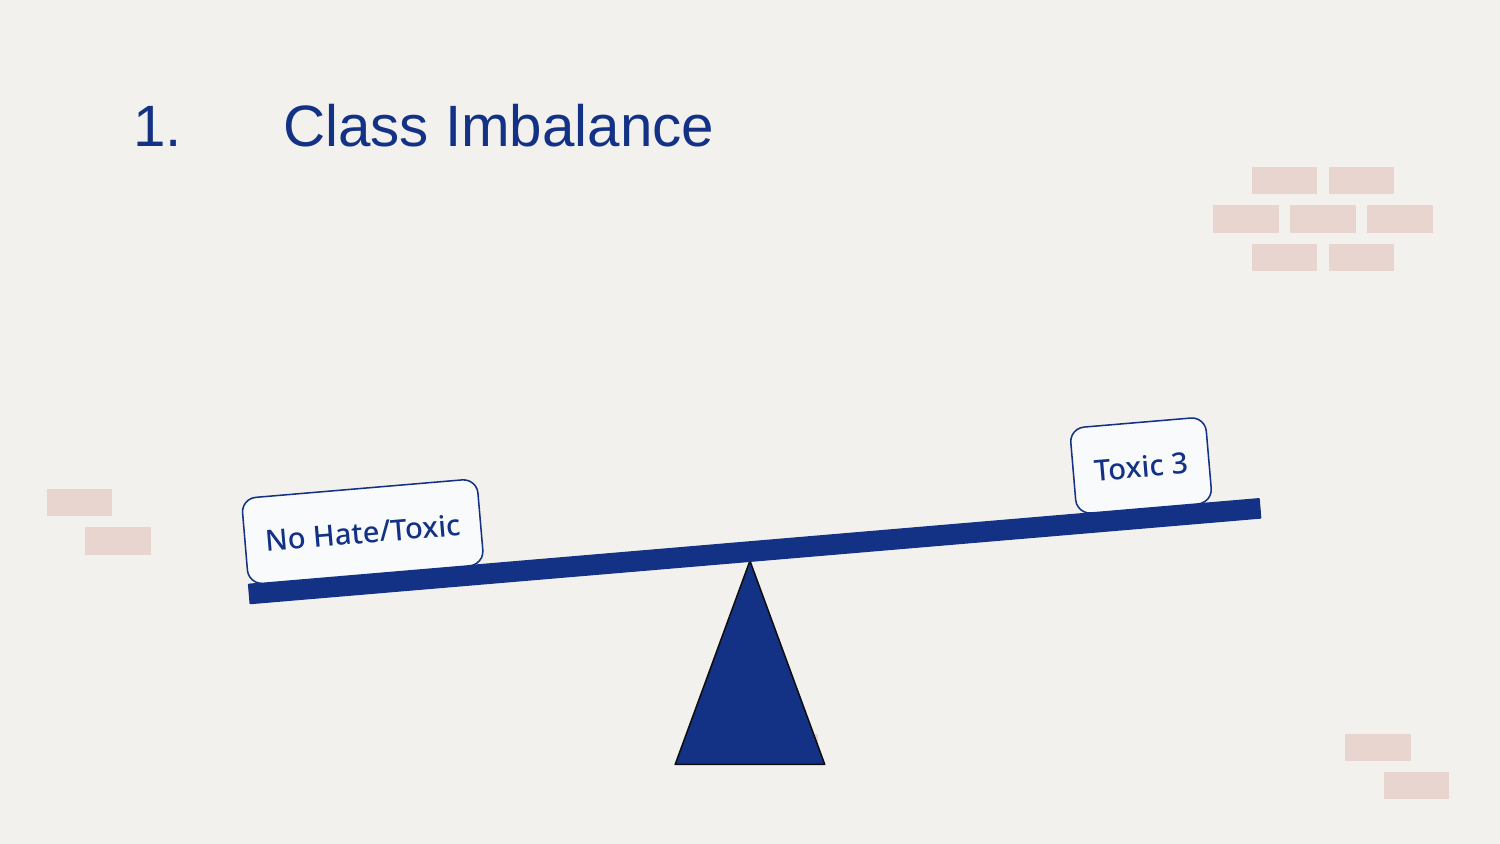

# 1. 	Class Imbalance
Toxic 3
No Hate/Toxic